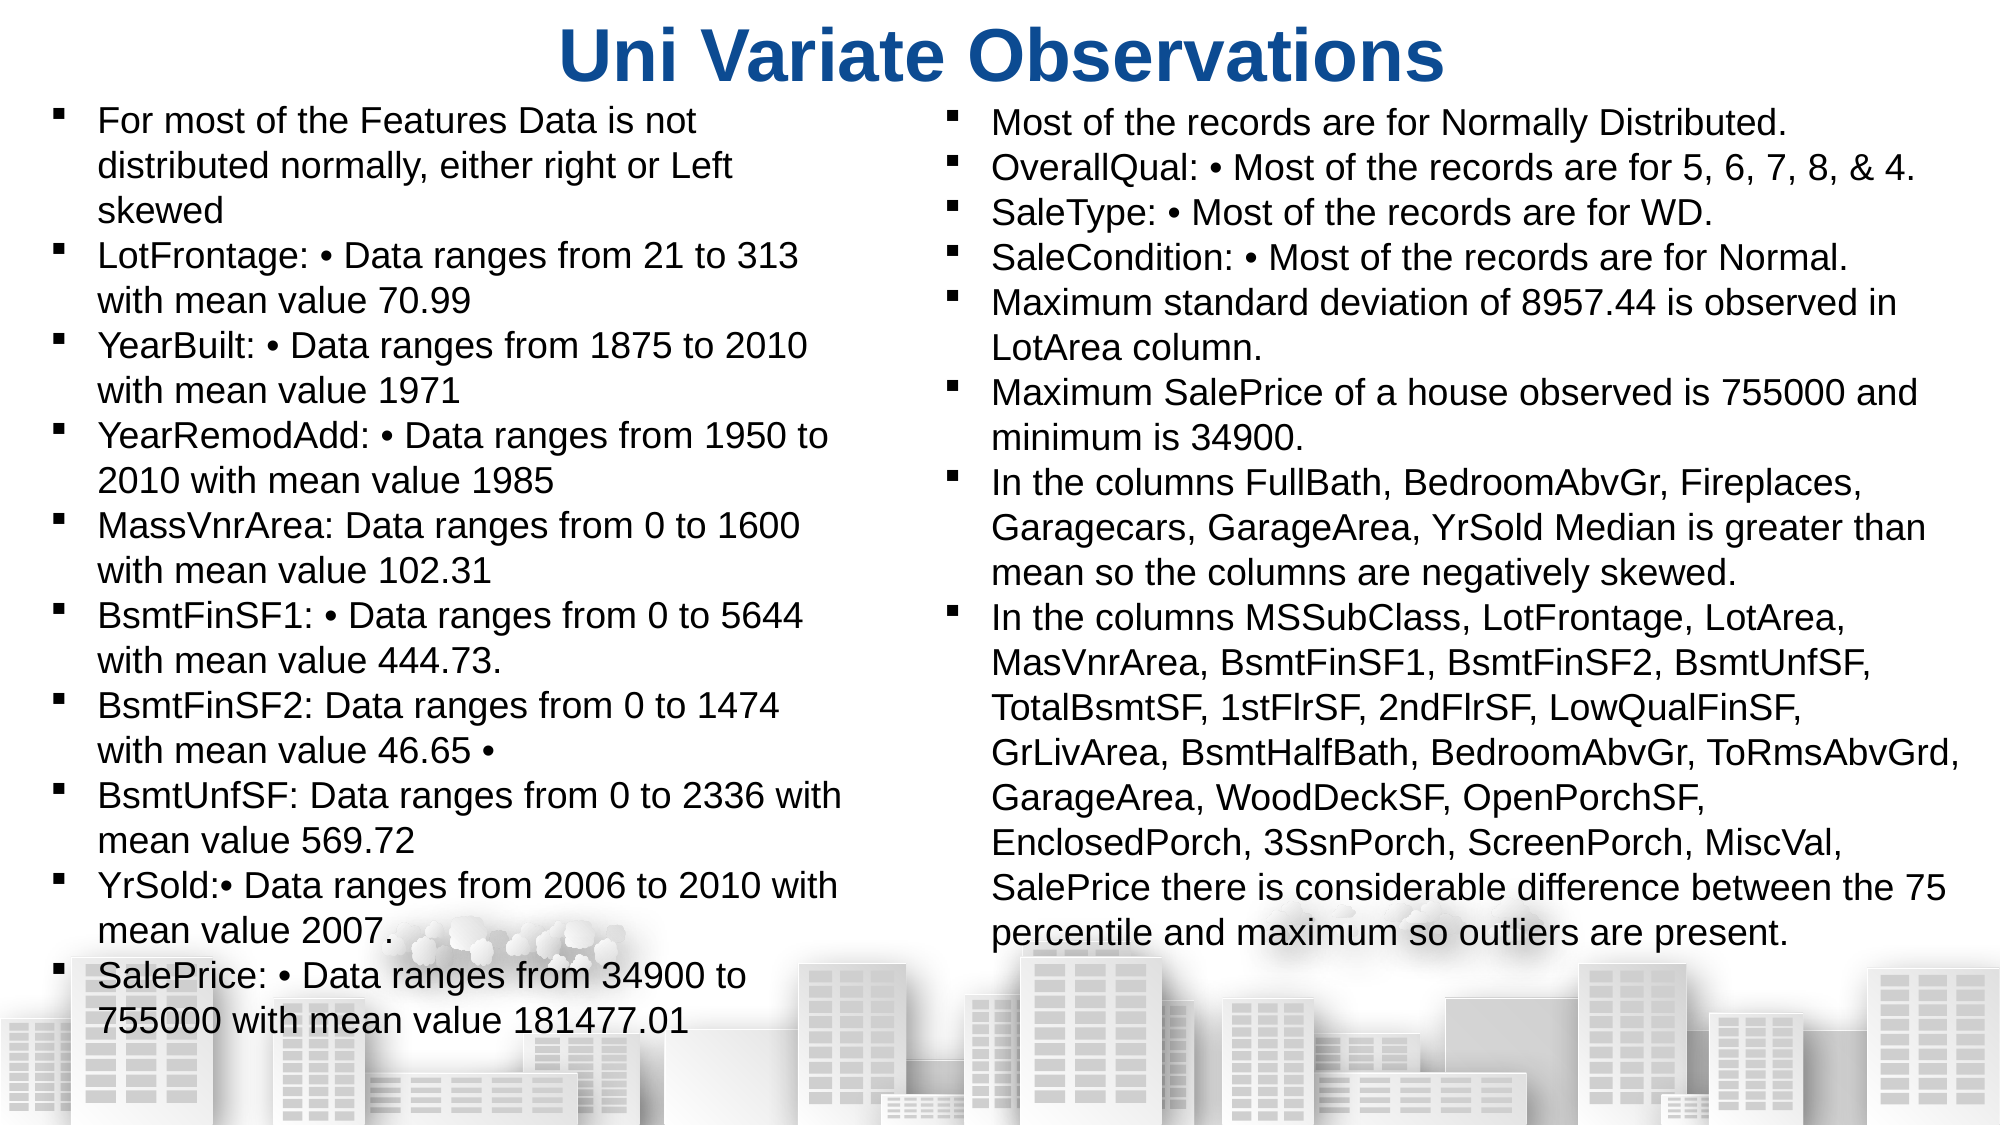

Uni Variate Observations
# Slide 1
For most of the Features Data is not distributed normally, either right or Left skewed
LotFrontage: • Data ranges from 21 to 313 with mean value 70.99
YearBuilt: • Data ranges from 1875 to 2010 with mean value 1971
YearRemodAdd: • Data ranges from 1950 to 2010 with mean value 1985
MassVnrArea: Data ranges from 0 to 1600 with mean value 102.31
BsmtFinSF1: • Data ranges from 0 to 5644 with mean value 444.73.
BsmtFinSF2: Data ranges from 0 to 1474 with mean value 46.65 •
BsmtUnfSF: Data ranges from 0 to 2336 with mean value 569.72
YrSold:• Data ranges from 2006 to 2010 with mean value 2007.
SalePrice: • Data ranges from 34900 to 755000 with mean value 181477.01
Most of the records are for Normally Distributed.
OverallQual: • Most of the records are for 5, 6, 7, 8, & 4.
SaleType: • Most of the records are for WD.
SaleCondition: • Most of the records are for Normal.
Maximum standard deviation of 8957.44 is observed in LotArea column.
Maximum SalePrice of a house observed is 755000 and minimum is 34900.
In the columns FullBath, BedroomAbvGr, Fireplaces, Garagecars, GarageArea, YrSold Median is greater than mean so the columns are negatively skewed.
In the columns MSSubClass, LotFrontage, LotArea, MasVnrArea, BsmtFinSF1, BsmtFinSF2, BsmtUnfSF, TotalBsmtSF, 1stFlrSF, 2ndFlrSF, LowQualFinSF, GrLivArea, BsmtHalfBath, BedroomAbvGr, ToRmsAbvGrd, GarageArea, WoodDeckSF, OpenPorchSF, EnclosedPorch, 3SsnPorch, ScreenPorch, MiscVal, SalePrice there is considerable difference between the 75 percentile and maximum so outliers are present.

TITLE HERE
Place more content here, if needed.

TITLE HERE
Place more content here, if needed.

TITLE HERE
Place more content here, if needed.

TITLE HERE
Place more content here, if needed.

TITLE HERE
Place more content here, if needed.

TITLE HERE
Place more content here, if needed.